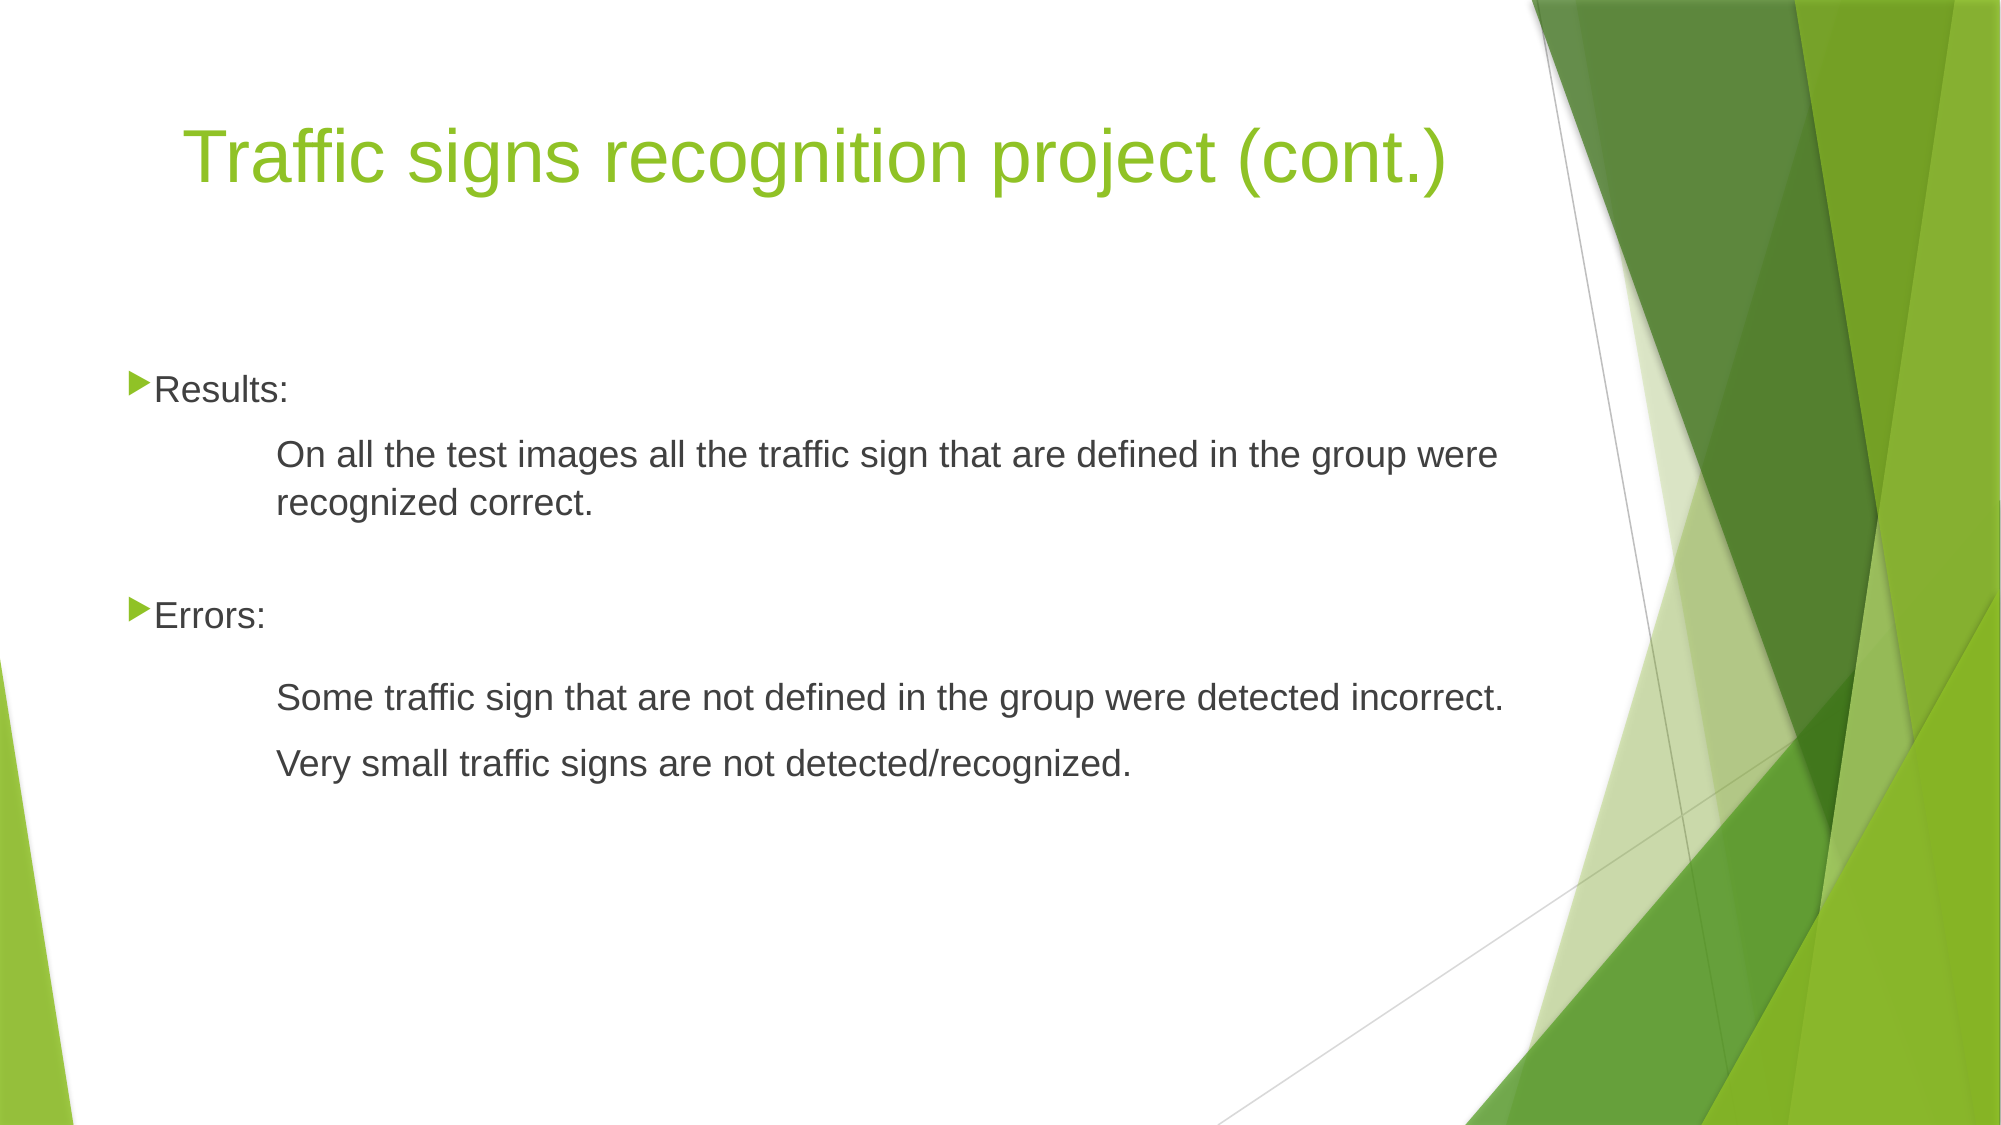

# Traffic signs recognition project (cont.)
Results:
	On all the test images all the traffic sign that are defined in the group were 	recognized correct.
Errors:
	Some traffic sign that are not defined in the group were detected incorrect.
	Very small traffic signs are not detected/recognized.